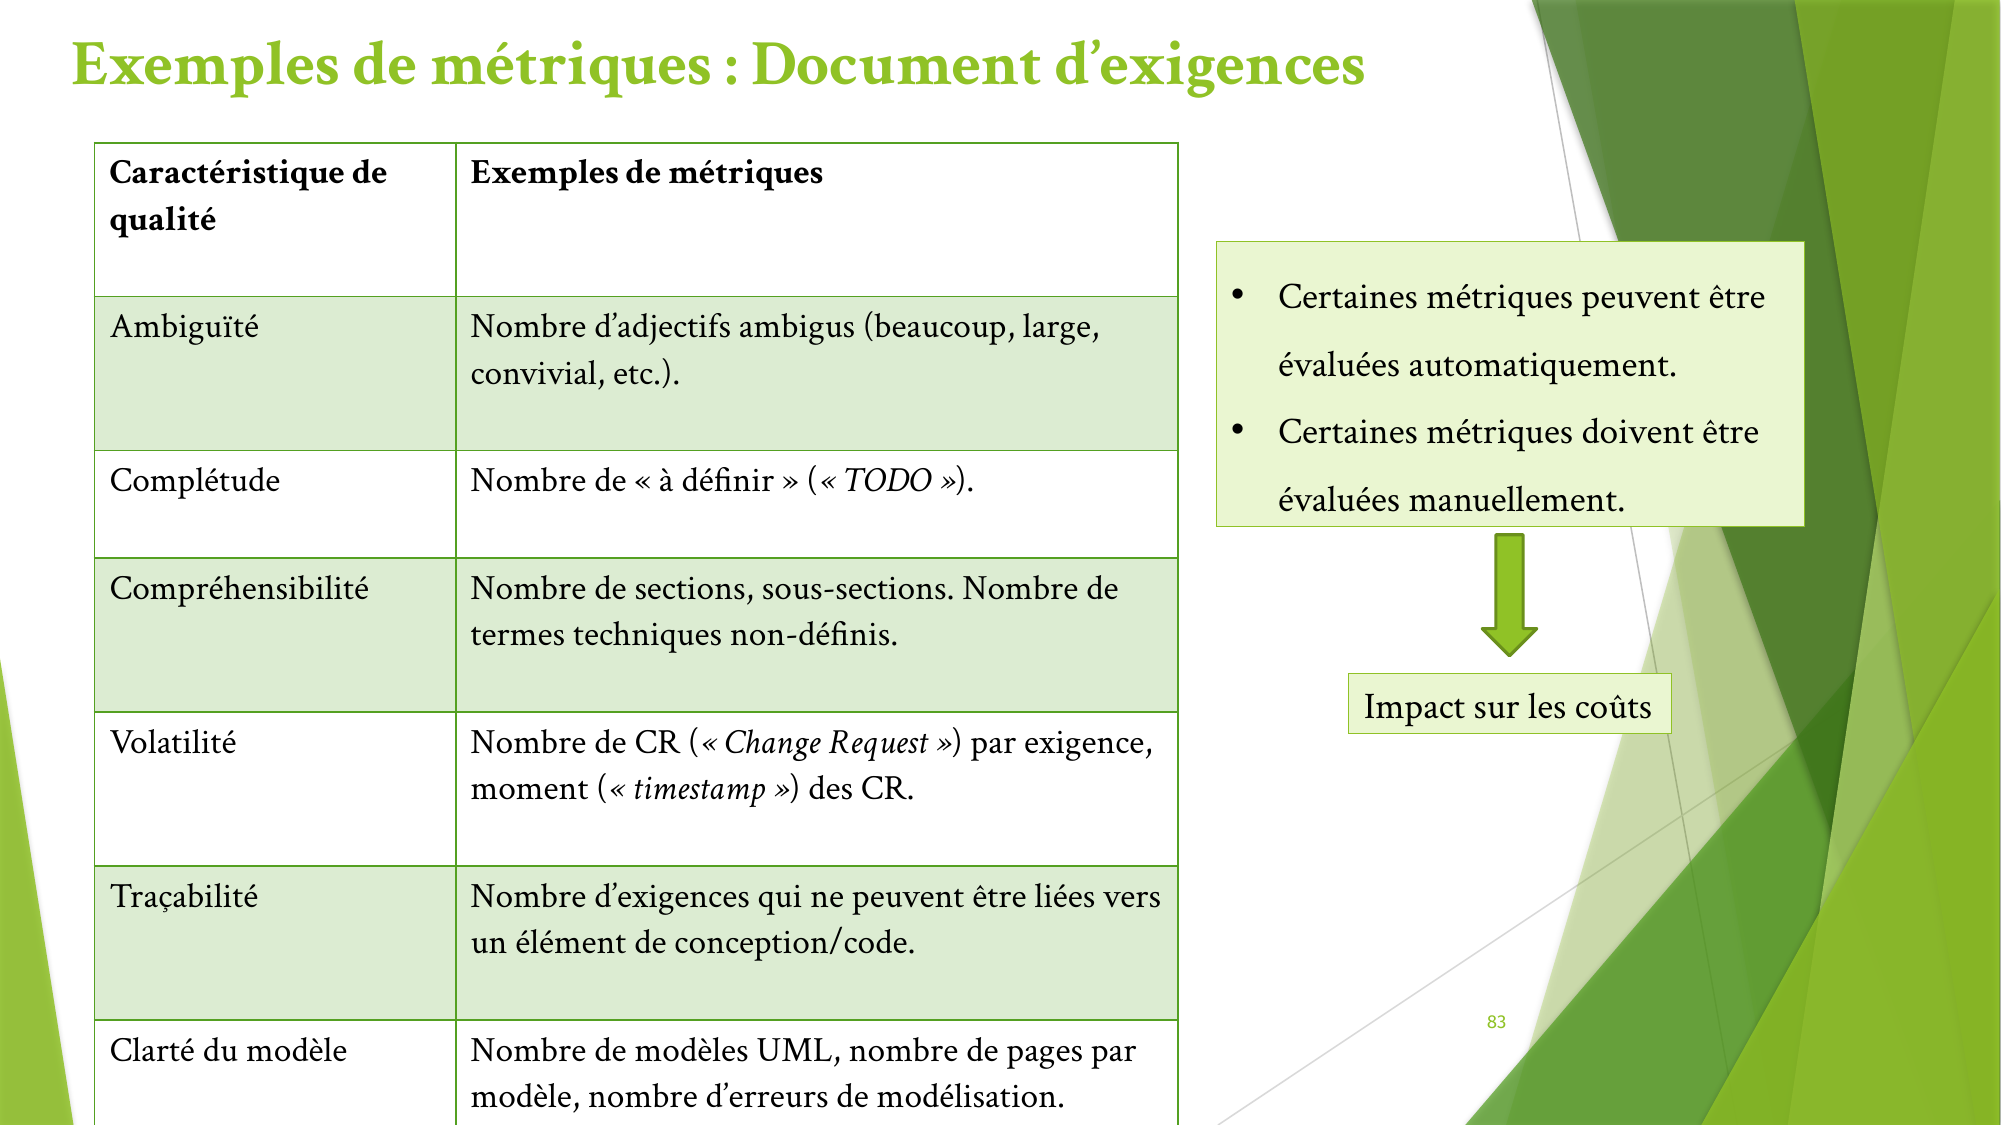

# Exemples de métriques : Document d’exigences
| Caractéristique de qualité | Exemples de métriques |
| --- | --- |
| Ambiguïté | Nombre d’adjectifs ambigus (beaucoup, large, convivial, etc.). |
| Complétude | Nombre de « à définir » (« TODO »). |
| Compréhensibilité | Nombre de sections, sous-sections. Nombre de termes techniques non-définis. |
| Volatilité | Nombre de CR (« Change Request ») par exigence, moment (« timestamp ») des CR. |
| Traçabilité | Nombre d’exigences qui ne peuvent être liées vers un élément de conception/code. |
| Clarté du modèle | Nombre de modèles UML, nombre de pages par modèle, nombre d’erreurs de modélisation. |
Certaines métriques peuvent être évaluées automatiquement.
Certaines métriques doivent être évaluées manuellement.

Impact sur les coûts
83